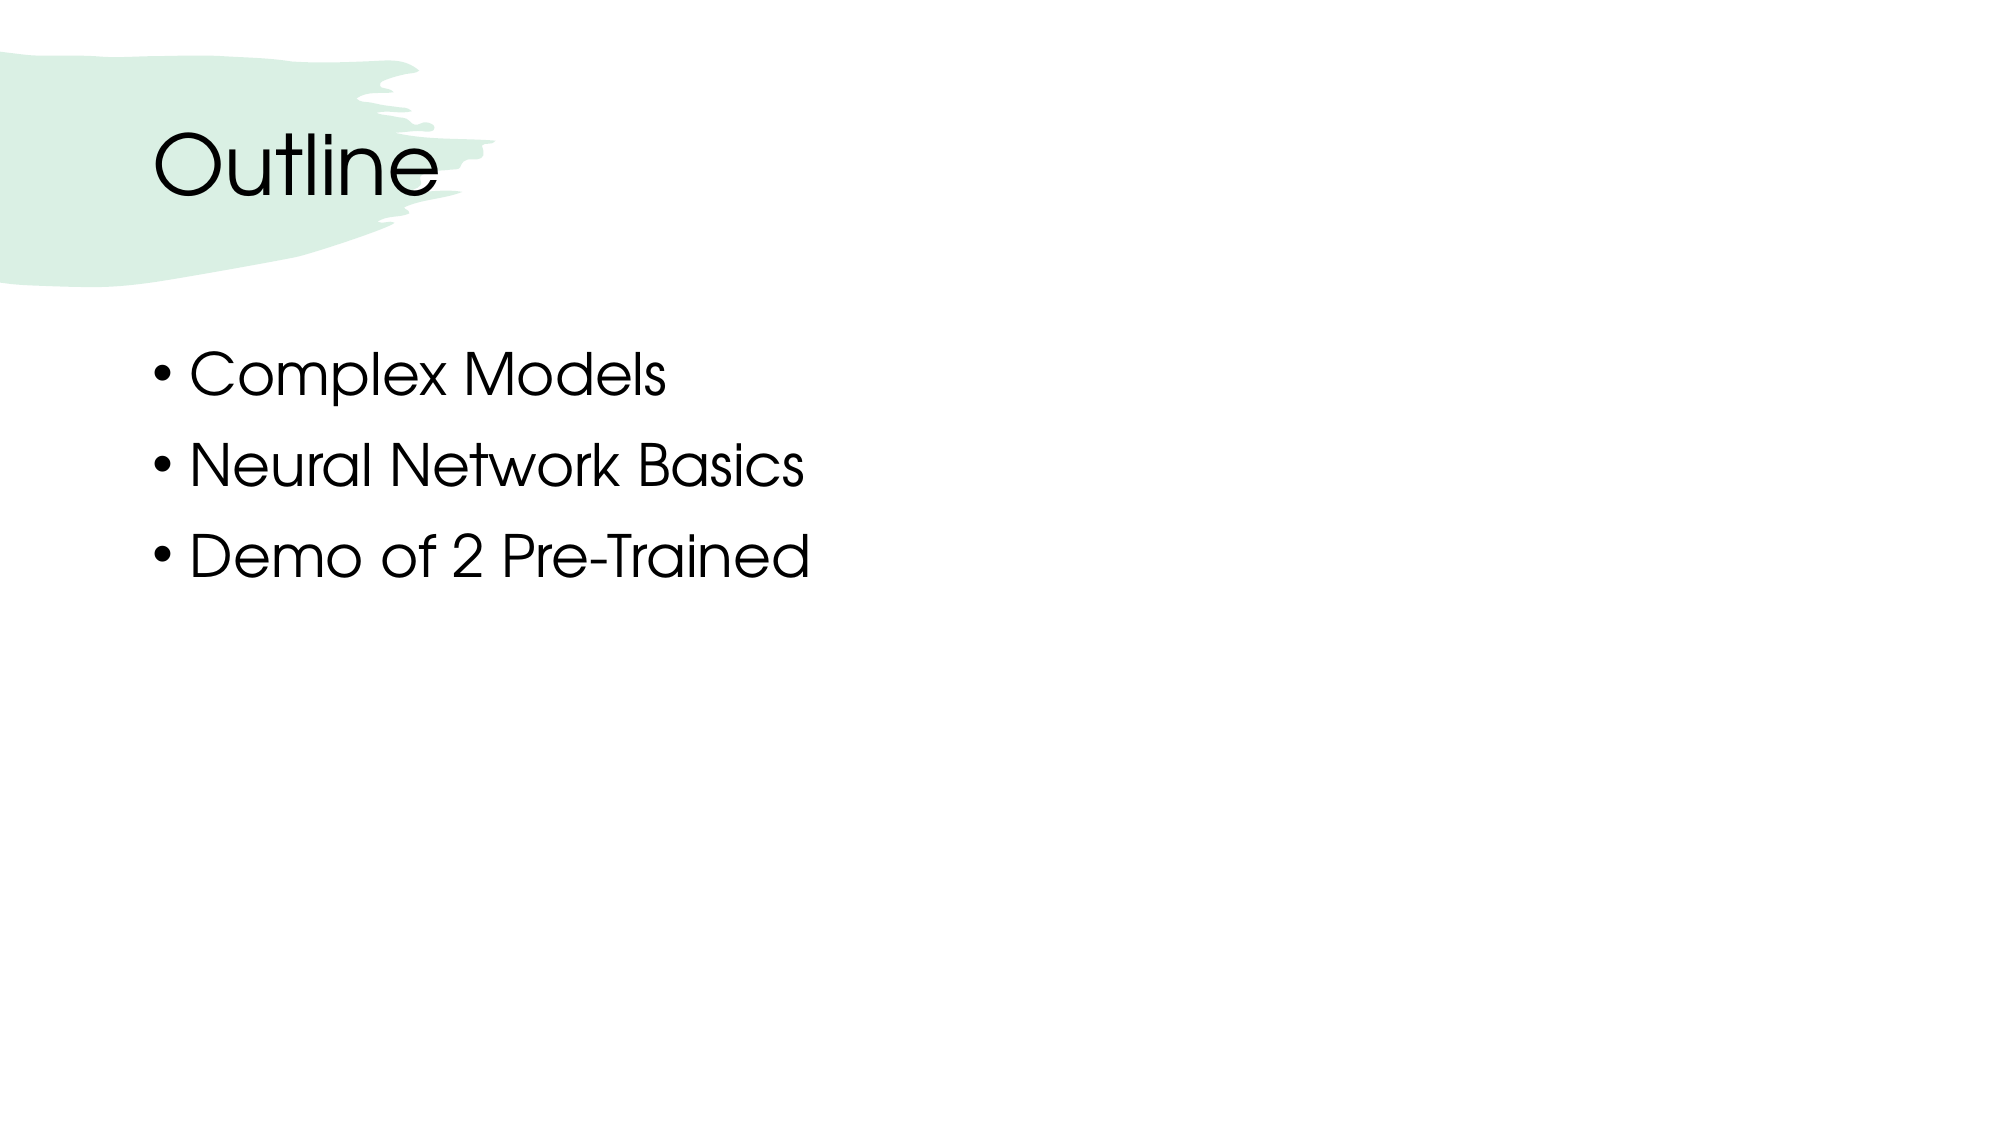

# Outline
Complex Models
Neural Network Basics
Demo of 2 Pre-Trained